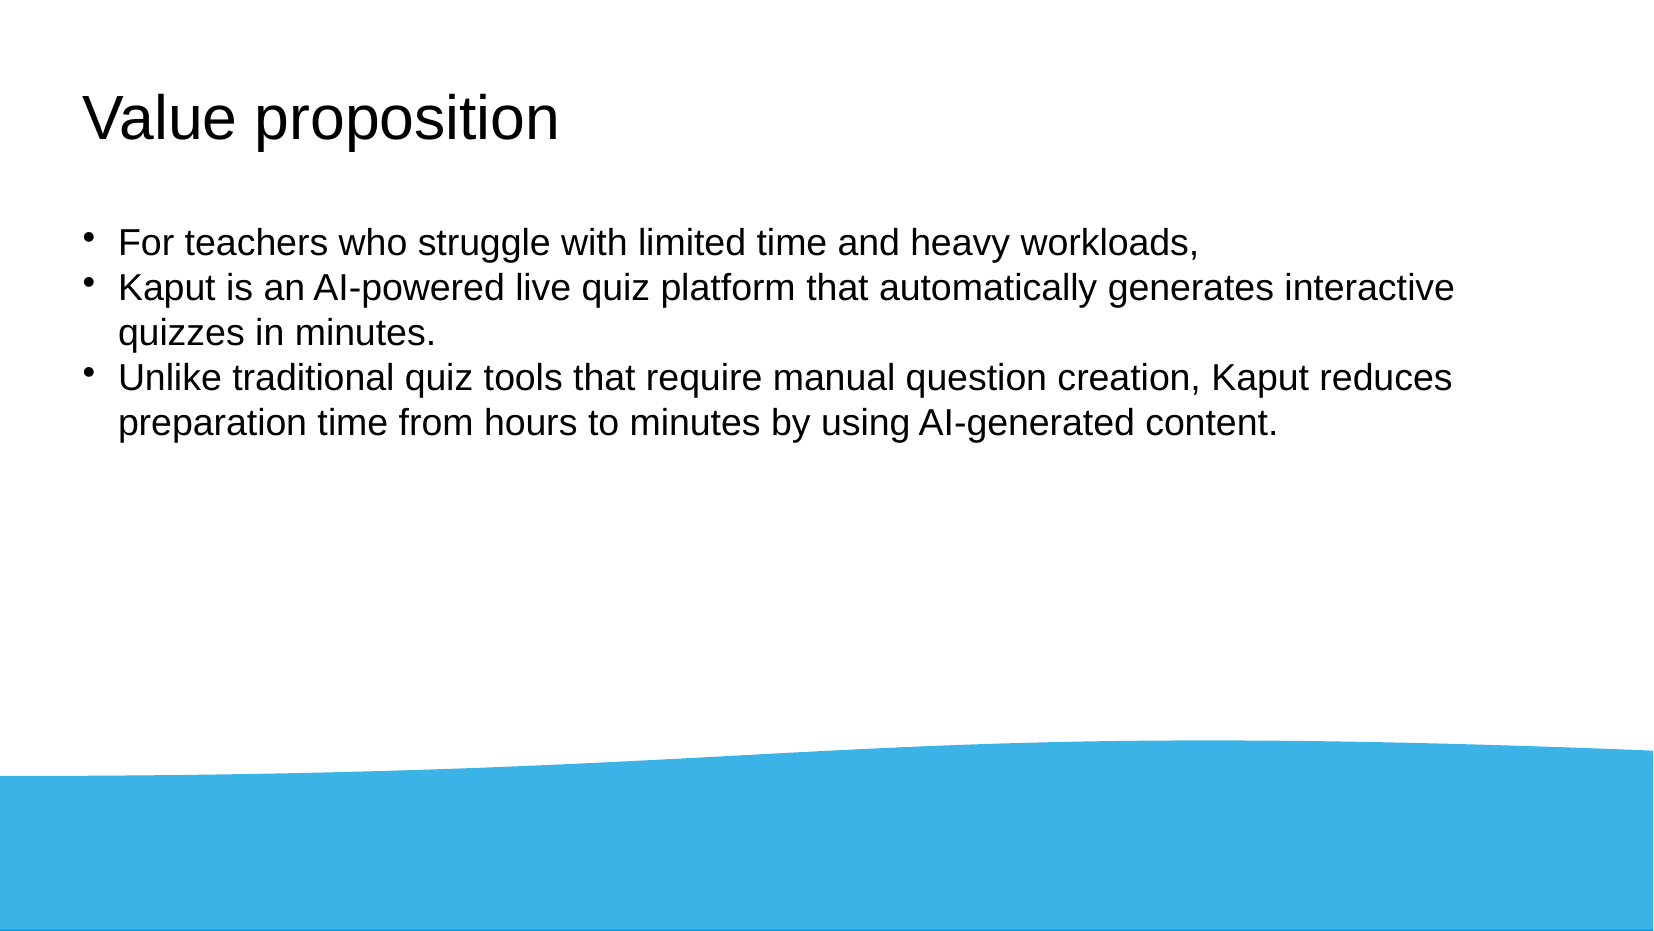

# Value proposition
For teachers who struggle with limited time and heavy workloads,
Kaput is an AI-powered live quiz platform that automatically generates interactive quizzes in minutes.
Unlike traditional quiz tools that require manual question creation, Kaput reduces preparation time from hours to minutes by using AI-generated content.